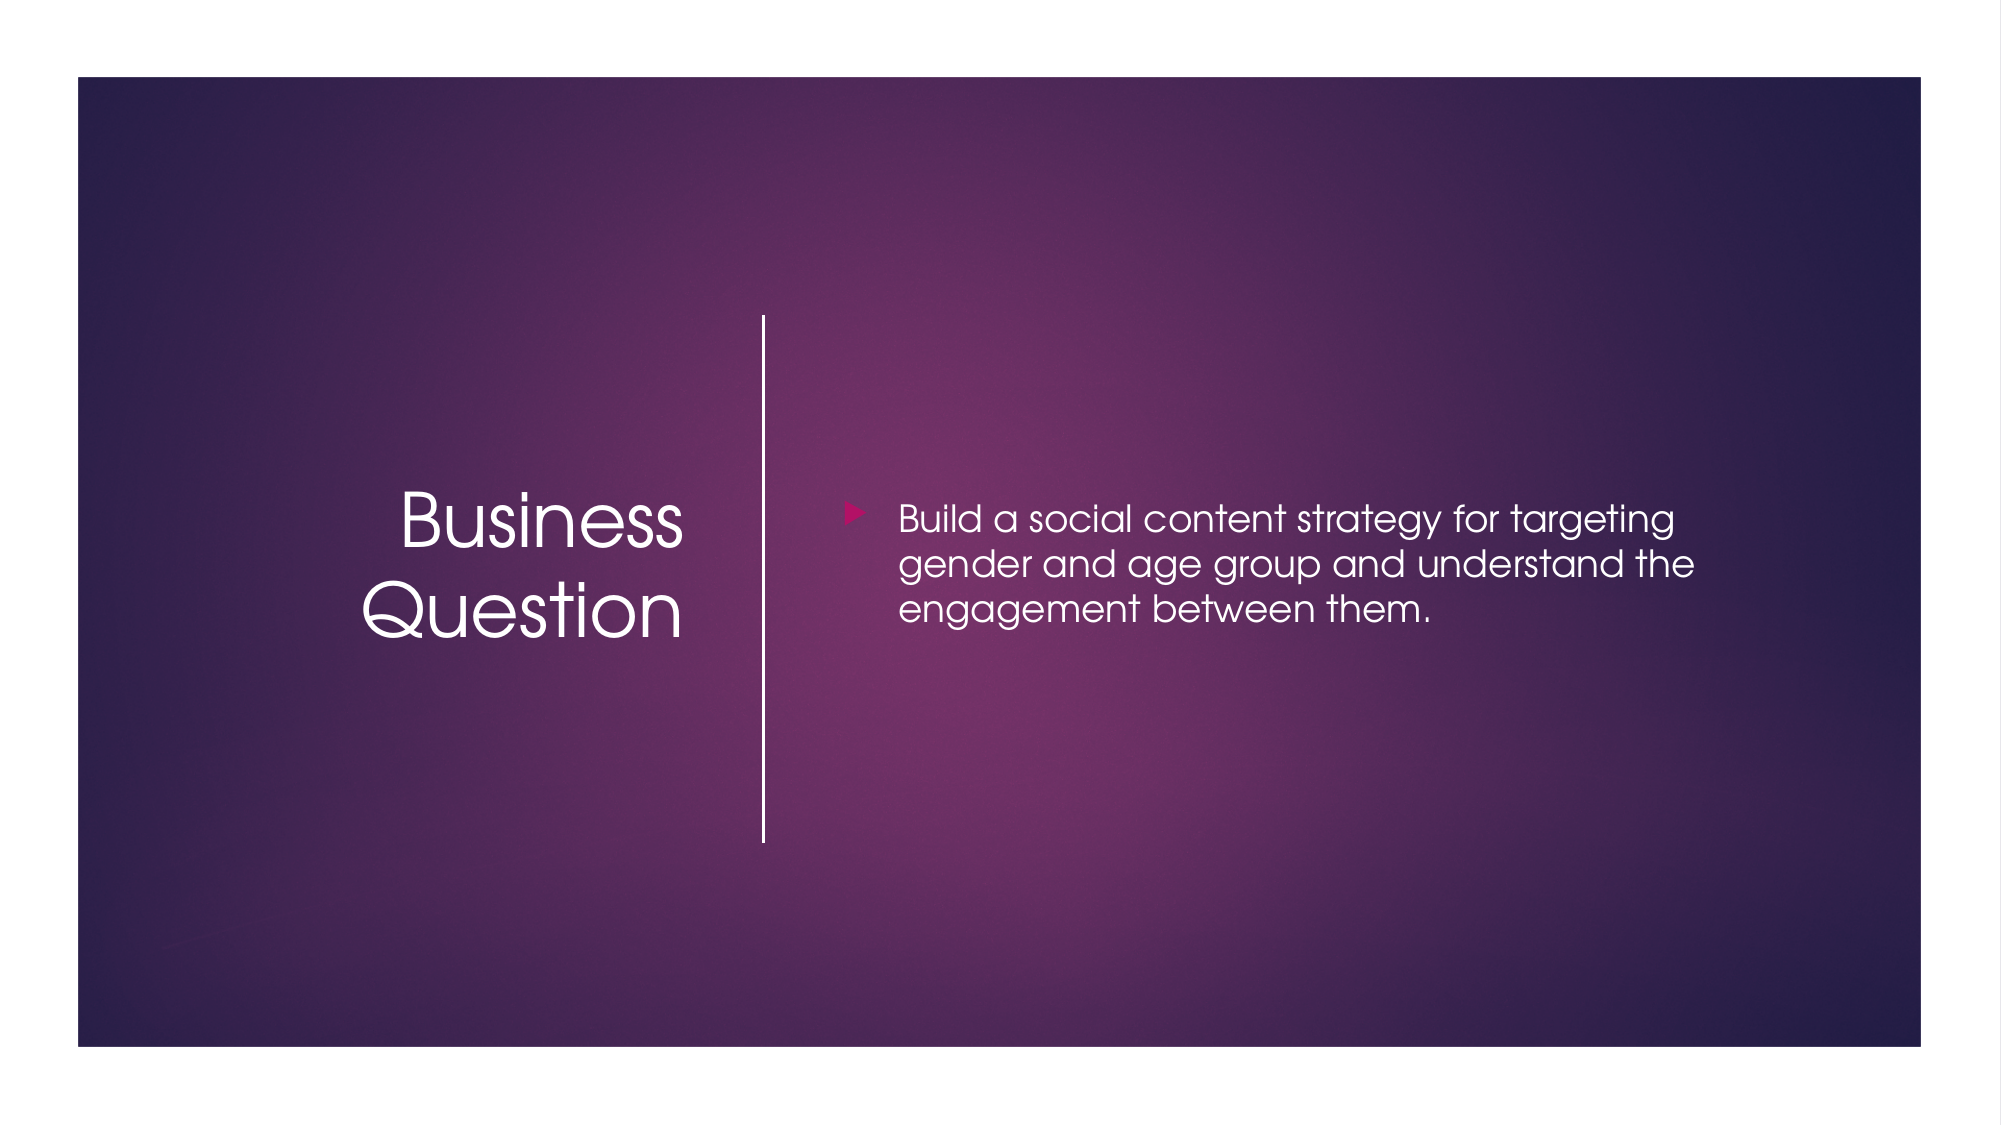

# Business Question
Build a social content strategy for targeting gender and age group and understand the engagement between them.